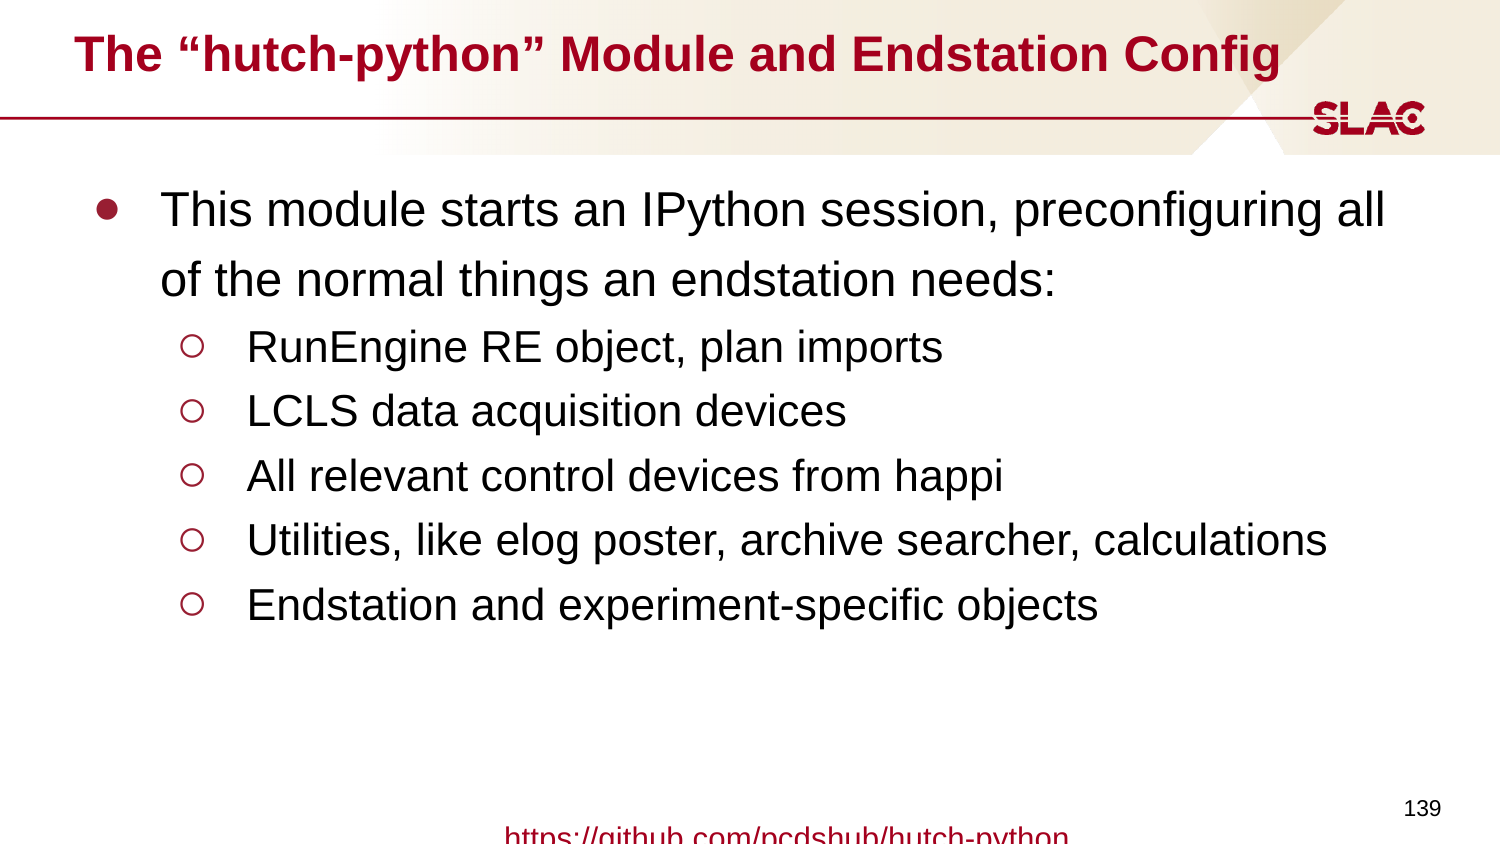

# The “hutch-python” Module and Endstation Config
This module starts an IPython session, preconfiguring all of the normal things an endstation needs:
RunEngine RE object, plan imports
LCLS data acquisition devices
All relevant control devices from happi
Utilities, like elog poster, archive searcher, calculations
Endstation and experiment-specific objects

139
https://github.com/pcdshub/hutch-python